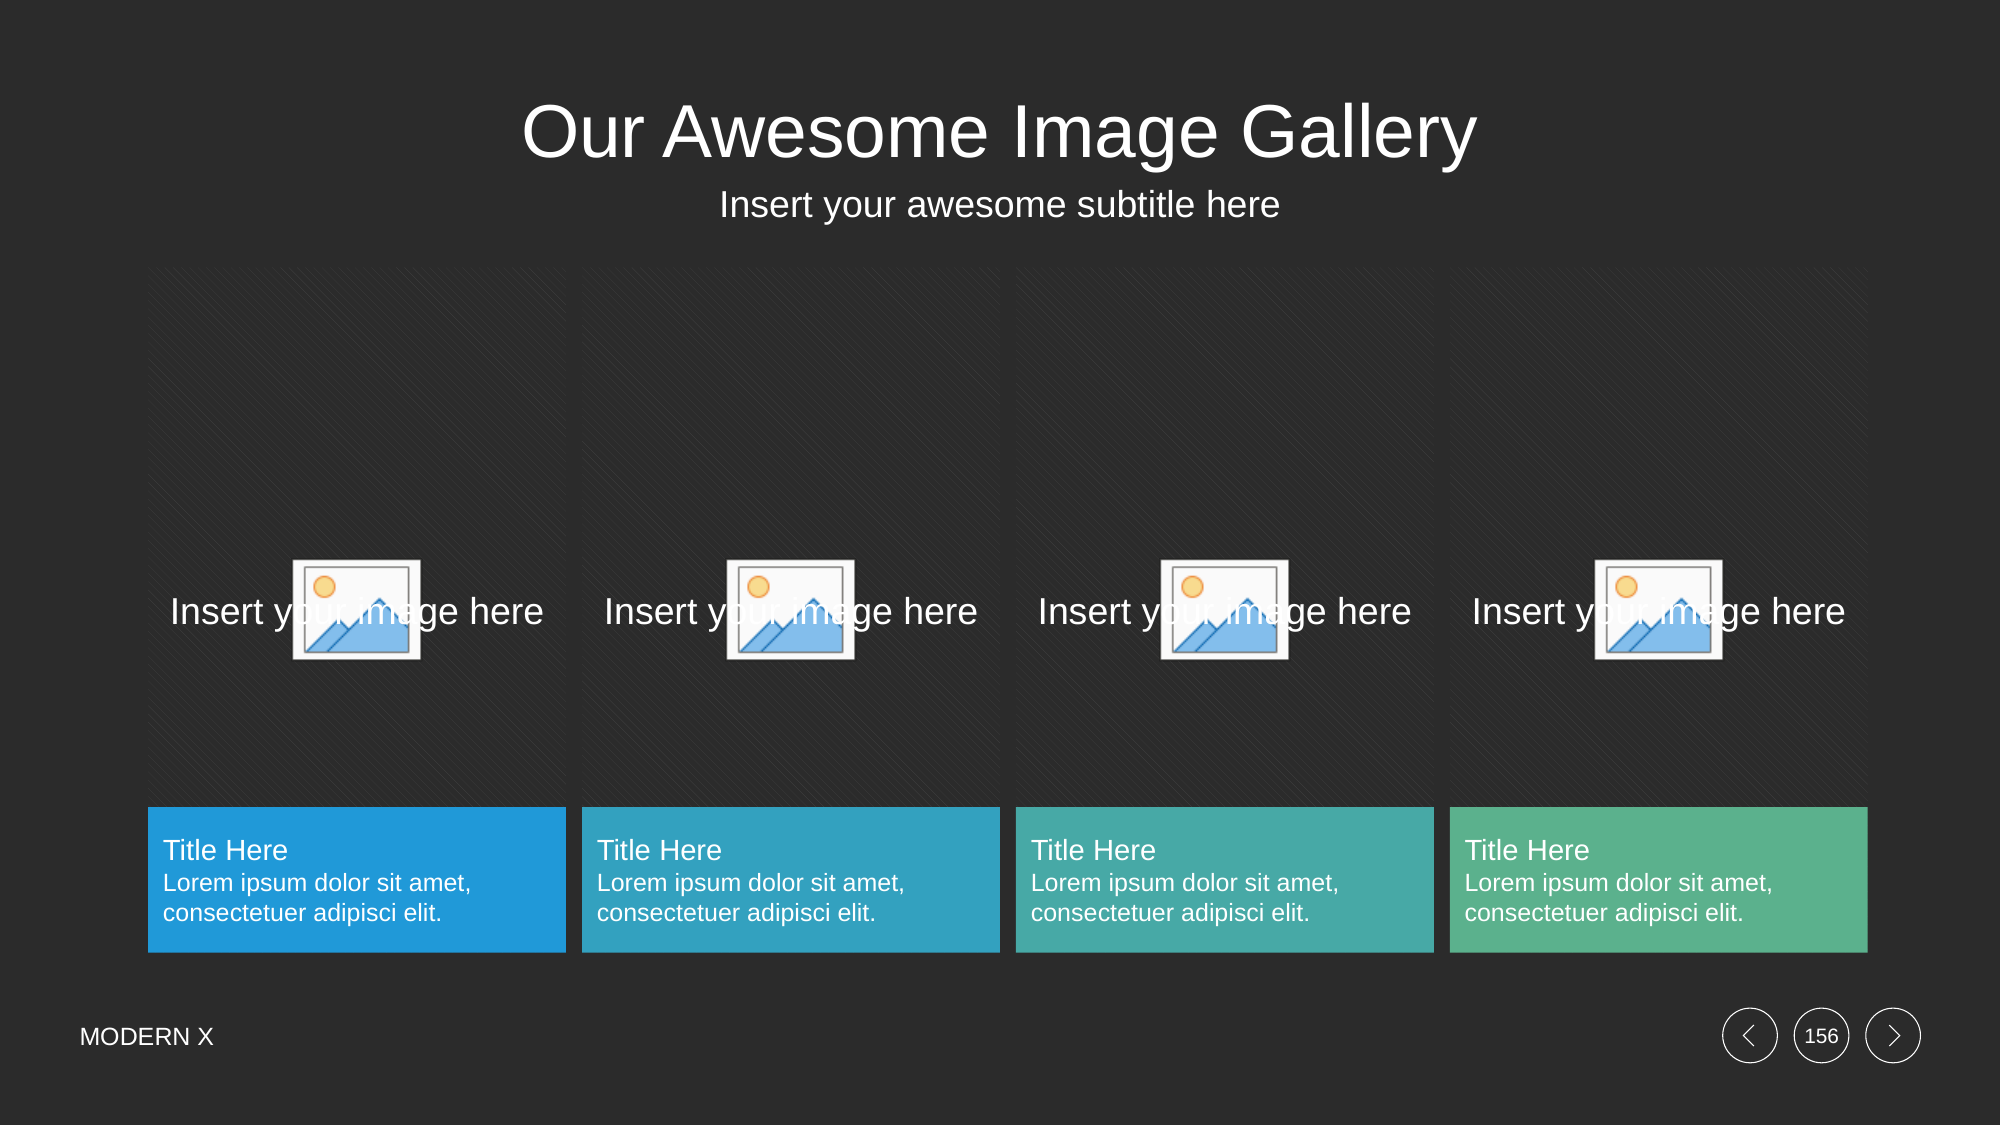

# Our Awesome Image Gallery
Insert your awesome subtitle here

Title Here
Lorem ipsum dolor sit amet, consectetuer adipisci elit.

Title Here
Lorem ipsum dolor sit amet, consectetuer adipisci elit.

Title Here
Lorem ipsum dolor sit amet, consectetuer adipisci elit.

Title Here
Lorem ipsum dolor sit amet, consectetuer adipisci elit.